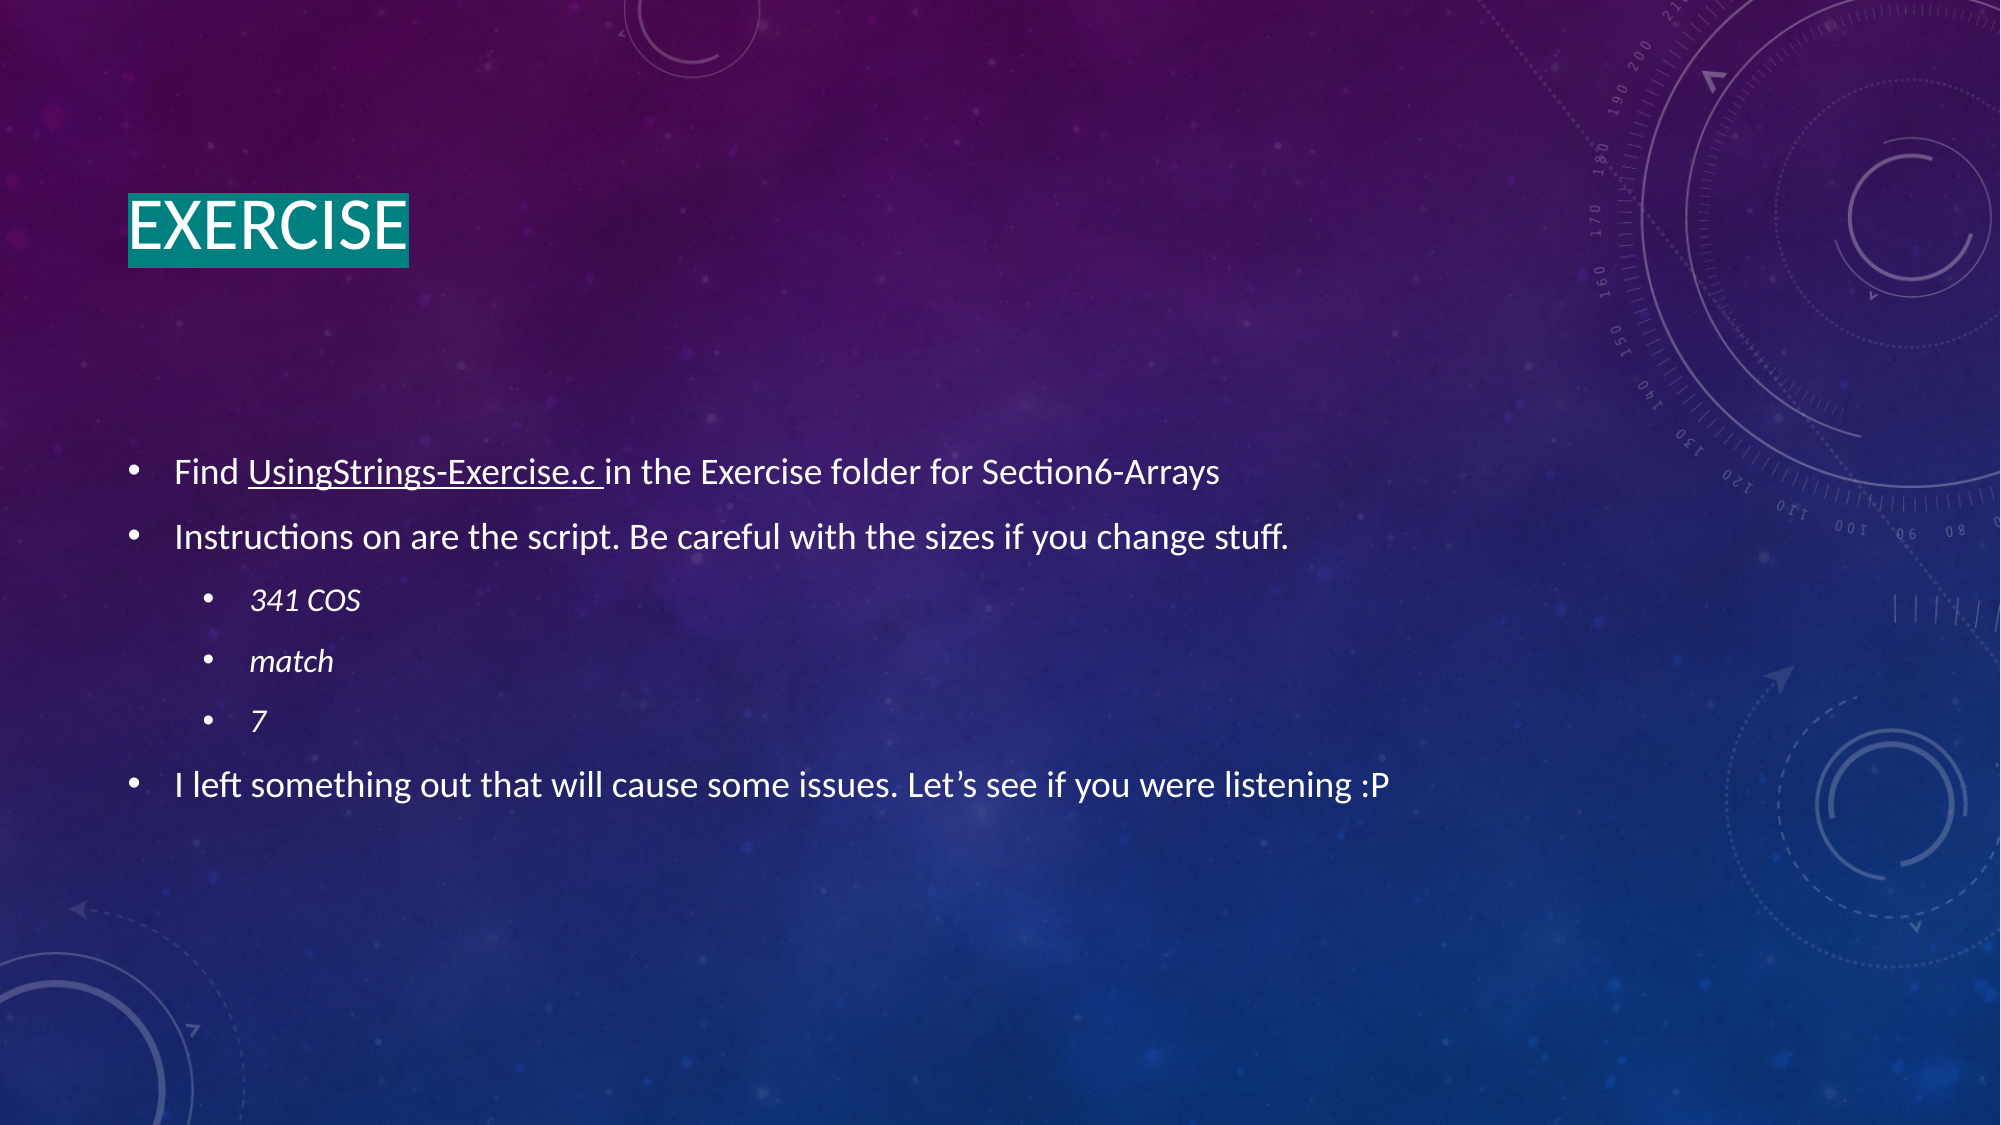

# Exercise
Find UsingStrings-Exercise.c in the Exercise folder for Section6-Arrays
Instructions on are the script. Be careful with the sizes if you change stuff.
341 COS
match
7
I left something out that will cause some issues. Let’s see if you were listening :P